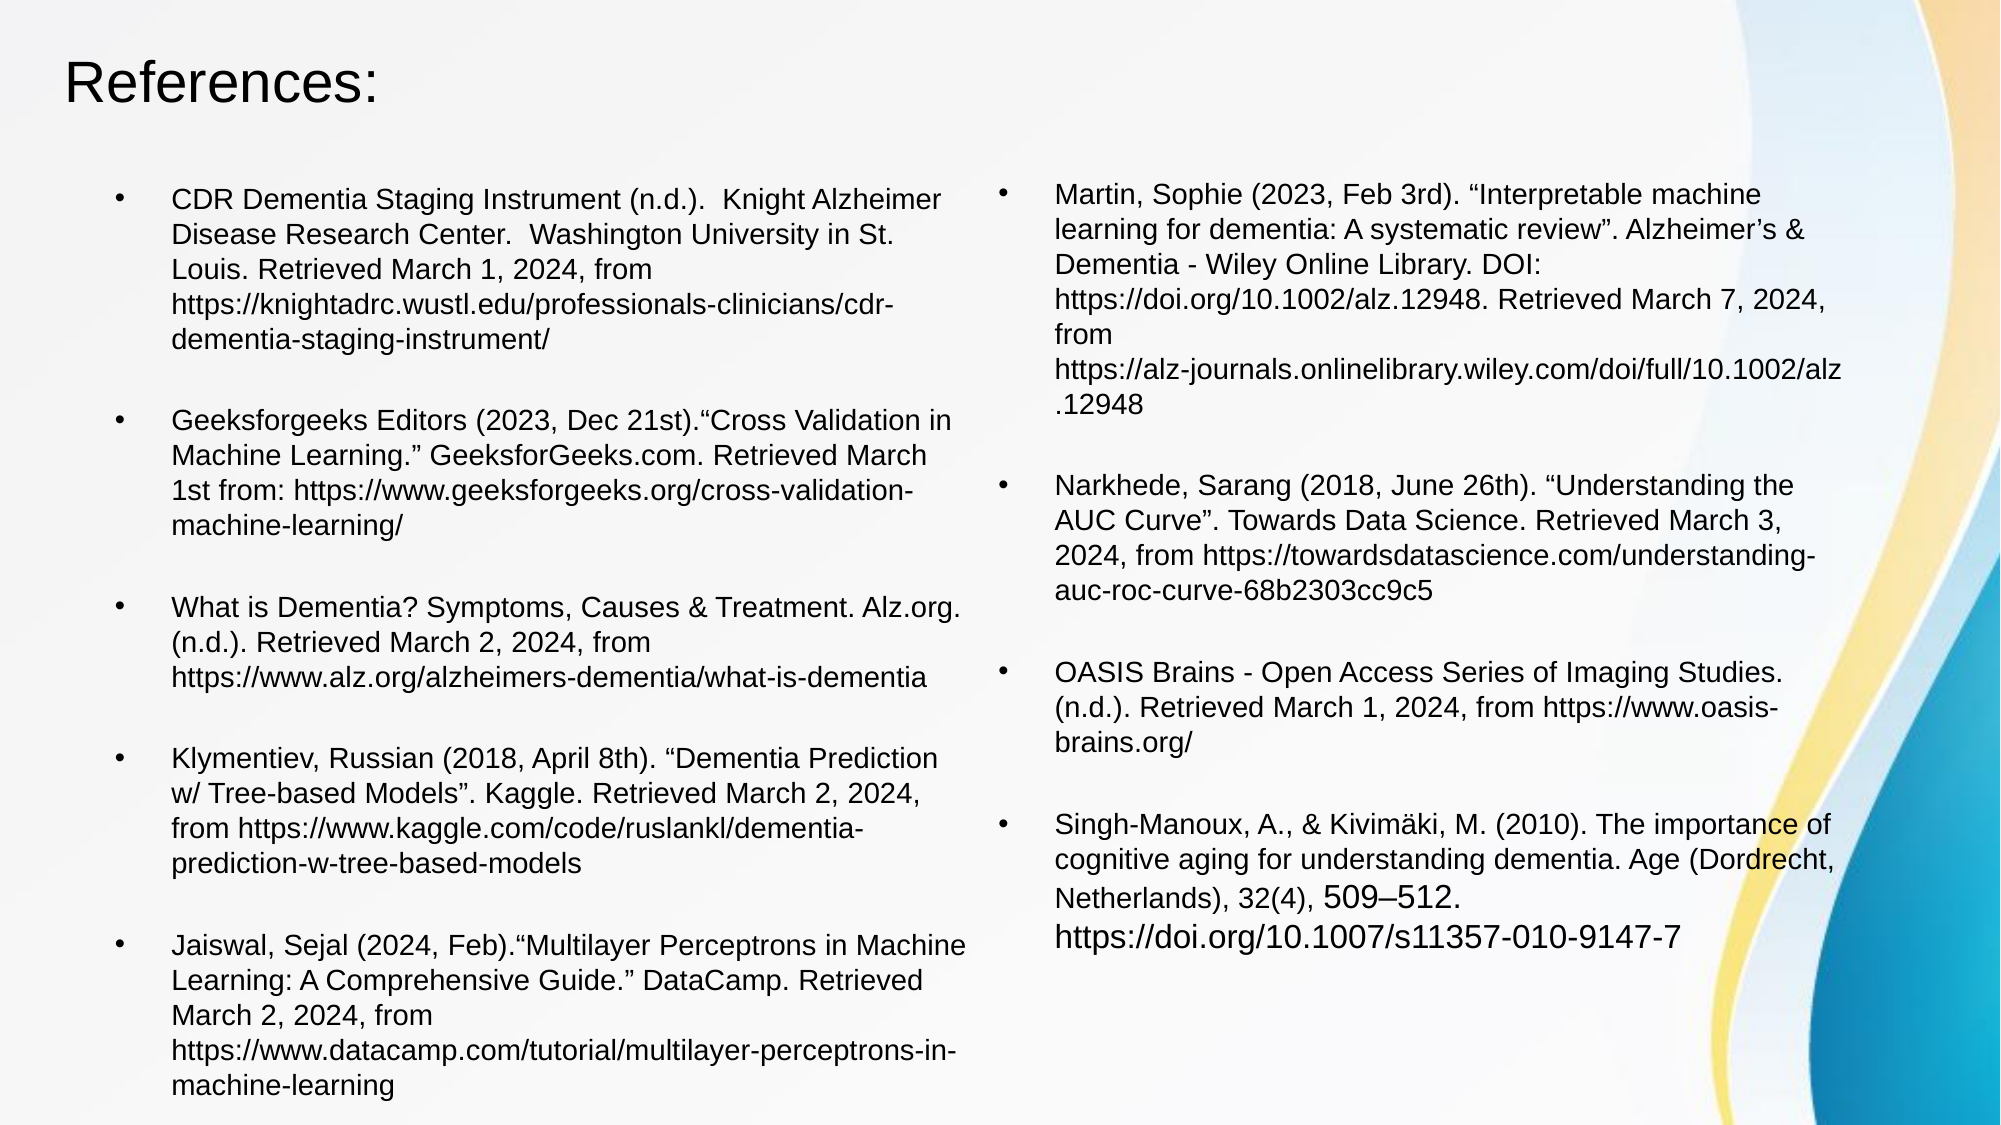

# References:

CDR Dementia Staging Instrument (n.d.).  Knight Alzheimer Disease Research Center.  Washington University in St. Louis. Retrieved March 1, 2024, from https://knightadrc.wustl.edu/professionals-clinicians/cdr-dementia-staging-instrument/

Geeksforgeeks Editors (2023, Dec 21st).“Cross Validation in Machine Learning.” GeeksforGeeks.com. Retrieved March 1st from: https://www.geeksforgeeks.org/cross-validation-machine-learning/

What is Dementia? Symptoms, Causes & Treatment. Alz.org. (n.d.). Retrieved March 2, 2024, from https://www.alz.org/alzheimers-dementia/what-is-dementia

Klymentiev, Russian (2018, April 8th). “Dementia Prediction w/ Tree-based Models”. Kaggle. Retrieved March 2, 2024, from https://www.kaggle.com/code/ruslankl/dementia-prediction-w-tree-based-models

Jaiswal, Sejal (2024, Feb).“Multilayer Perceptrons in Machine Learning: A Comprehensive Guide.” DataCamp. Retrieved March 2, 2024, from https://www.datacamp.com/tutorial/multilayer-perceptrons-in-machine-learning

Martin, Sophie (2023, Feb 3rd). “Interpretable machine learning for dementia: A systematic review”. Alzheimer’s & Dementia - Wiley Online Library. DOI: https://doi.org/10.1002/alz.12948. Retrieved March 7, 2024, from https://alz-journals.onlinelibrary.wiley.com/doi/full/10.1002/alz.12948

Narkhede, Sarang (2018, June 26th). “Understanding the AUC Curve”. Towards Data Science. Retrieved March 3, 2024, from https://towardsdatascience.com/understanding-auc-roc-curve-68b2303cc9c5

OASIS Brains - Open Access Series of Imaging Studies. (n.d.). Retrieved March 1, 2024, from https://www.oasis-brains.org/

Singh-Manoux, A., & Kivimäki, M. (2010). The importance of cognitive aging for understanding dementia. Age (Dordrecht, Netherlands), 32(4), 509–512. https://doi.org/10.1007/s11357-010-9147-7